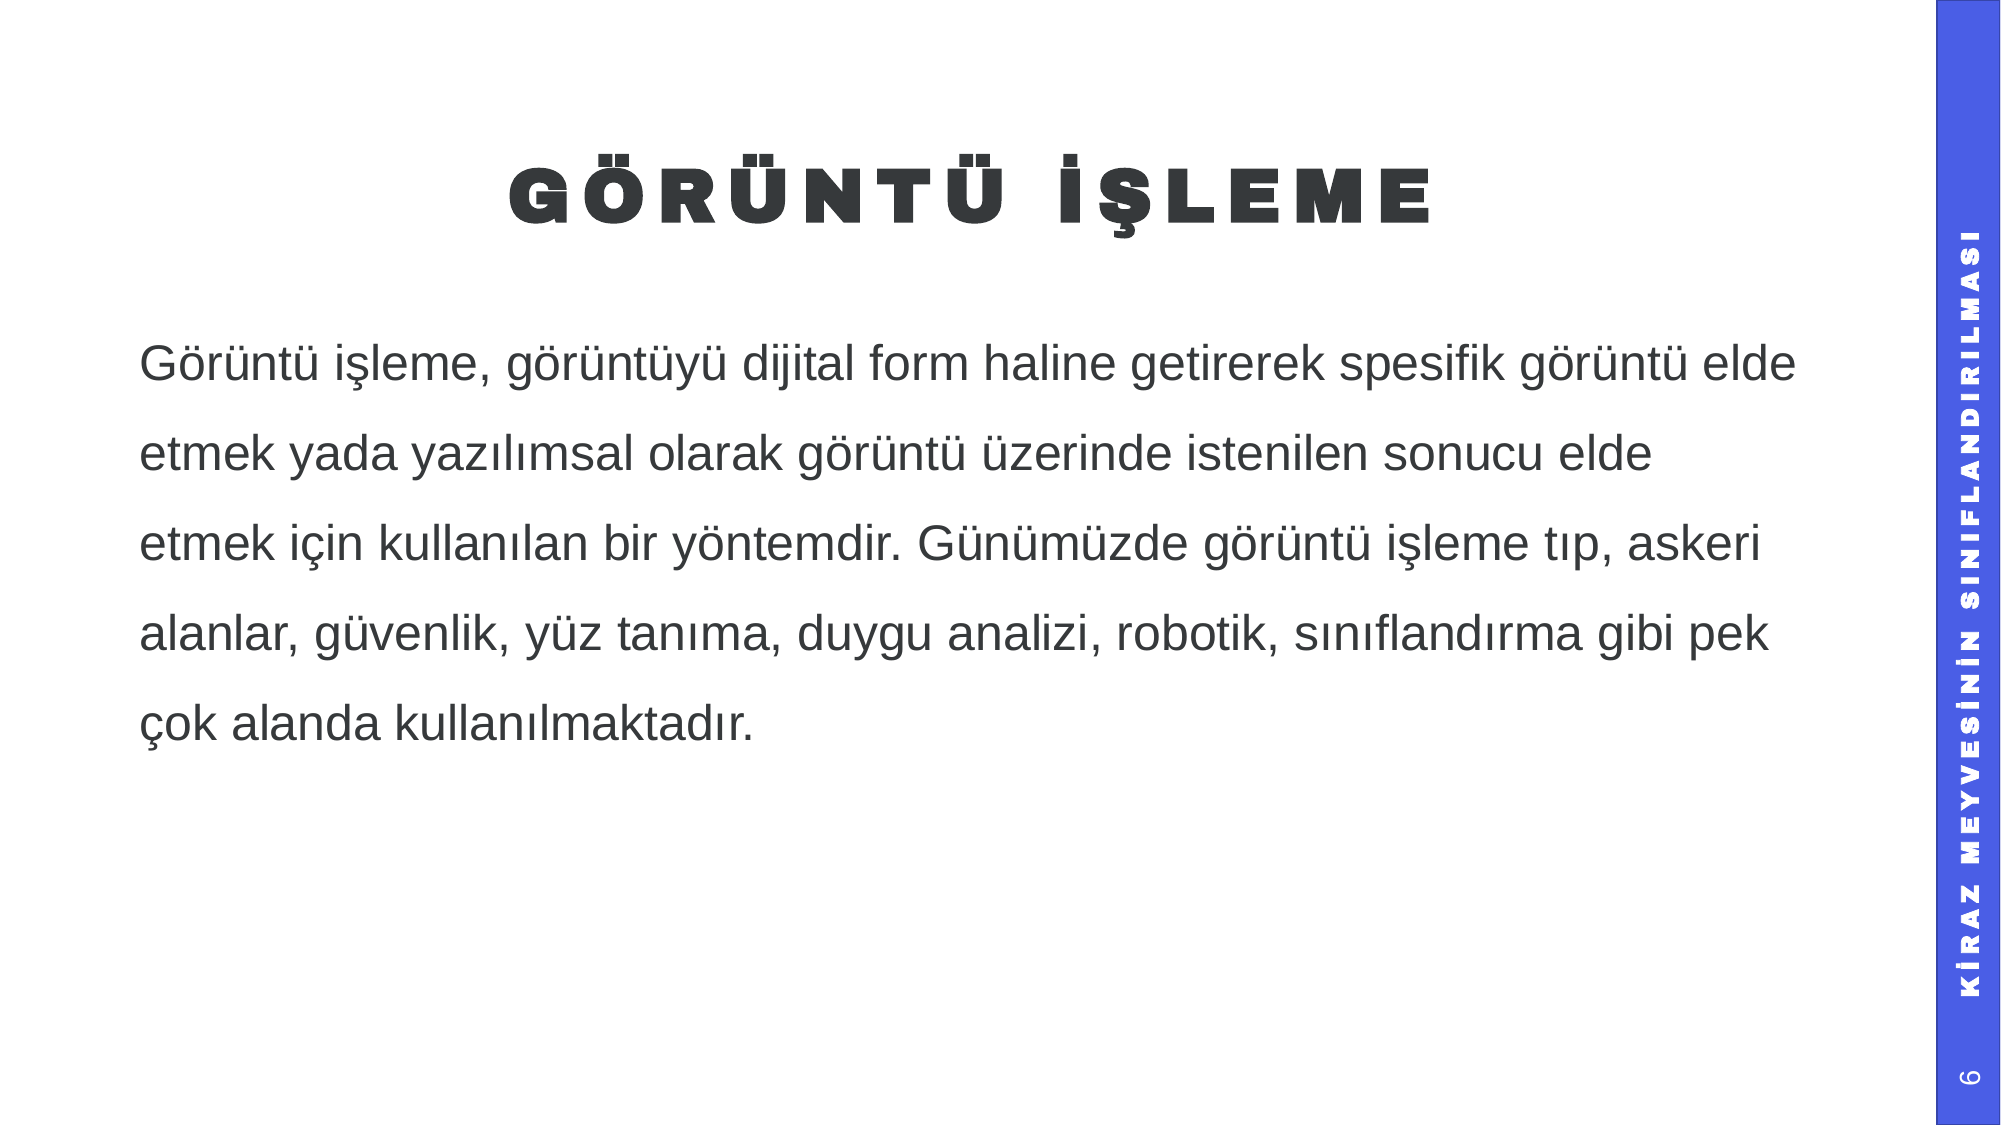

# Görüntü İşleme
Görüntü işleme, görüntüyü dijital form haline getirerek spesifik görüntü elde etmek yada yazılımsal olarak görüntü üzerinde istenilen sonucu elde etmek için kullanılan bir yöntemdir. Günümüzde görüntü işleme tıp, askeri alanlar, güvenlik, yüz tanıma, duygu analizi, robotik, sınıflandırma gibi pek çok alanda kullanılmaktadır.
Kiraz Meyvesinin Sınıflandırılması
6